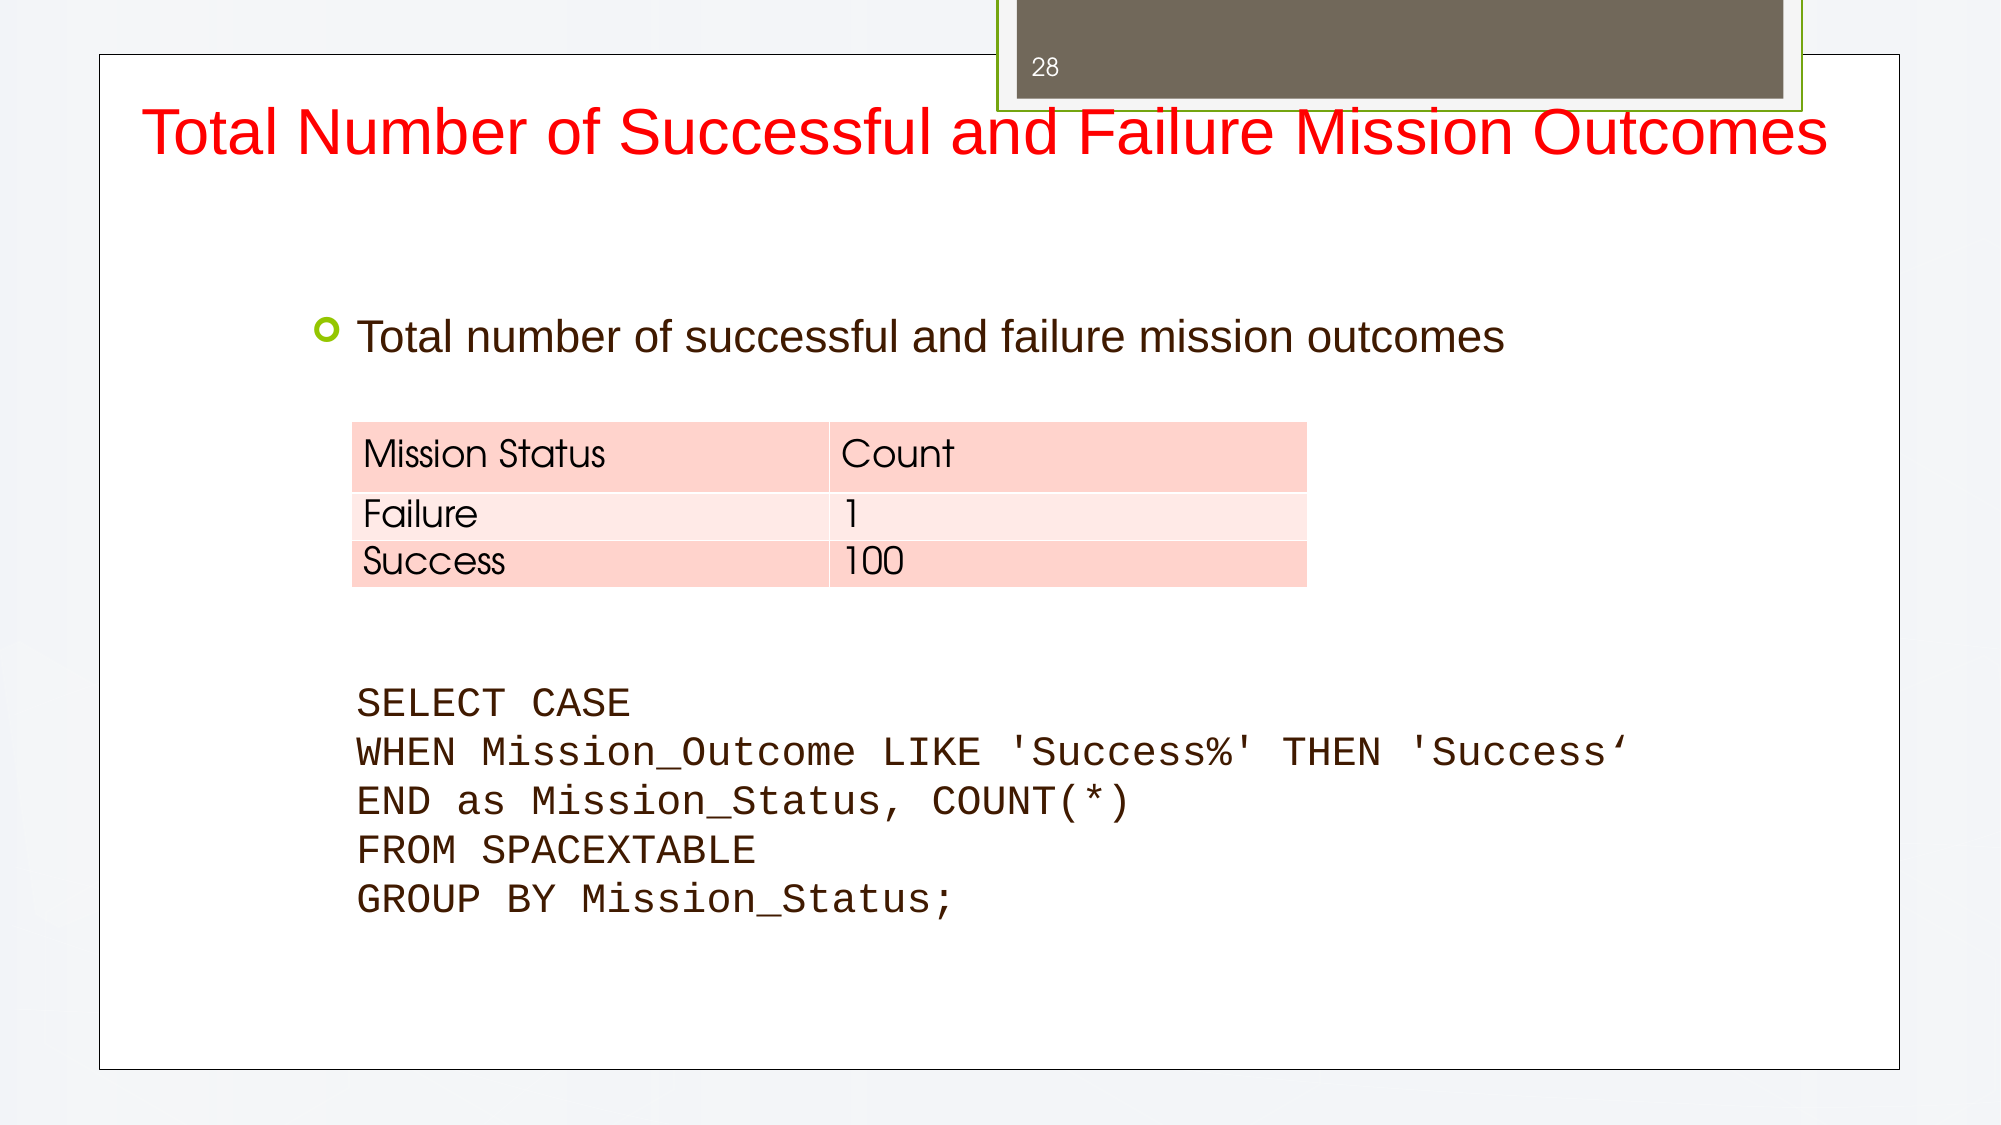

28
Total Number of Successful and Failure Mission Outcomes
Total number of successful and failure mission outcomes

SELECT CASE

WHEN Mission_Outcome LIKE 'Success%' THEN 'Success‘

END as Mission_Status, COUNT(*)

FROM SPACEXTABLE

GROUP BY Mission_Status;
| Mission Status | Count |
| --- | --- |
| Failure | 1 |
| Success | 100 |